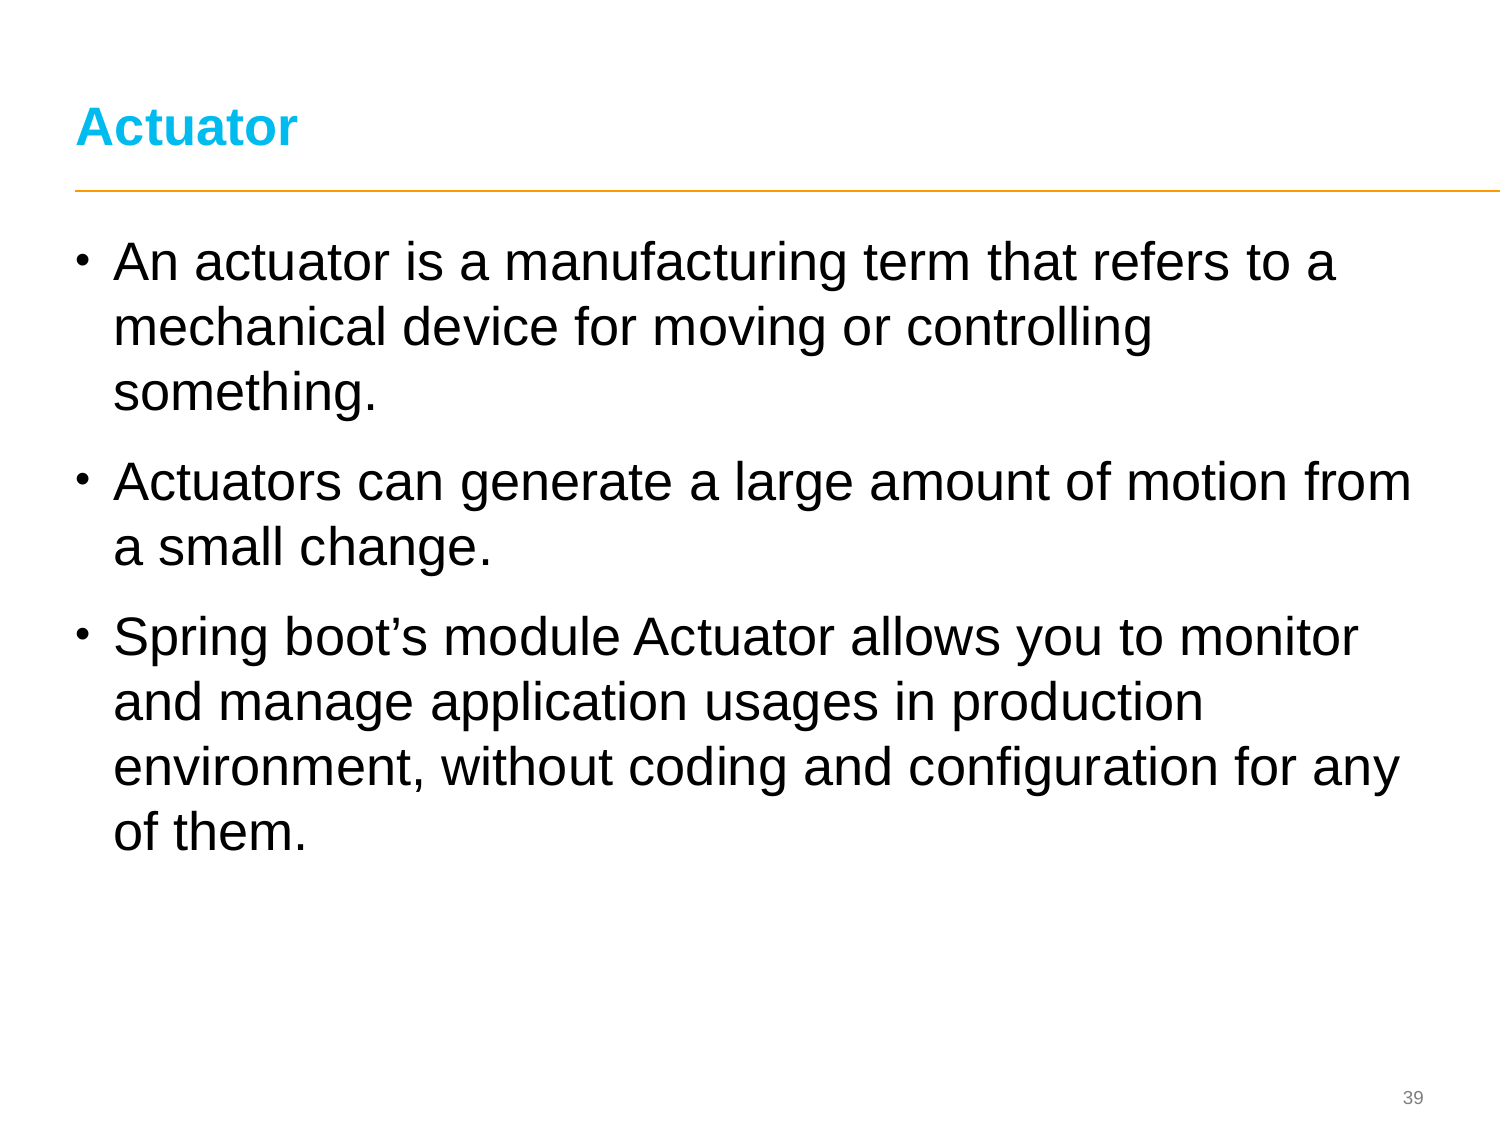

# Actuator
An actuator is a manufacturing term that refers to a mechanical device for moving or controlling something.
Actuators can generate a large amount of motion from a small change.
Spring boot’s module Actuator allows you to monitor and manage application usages in production environment, without coding and configuration for any of them.